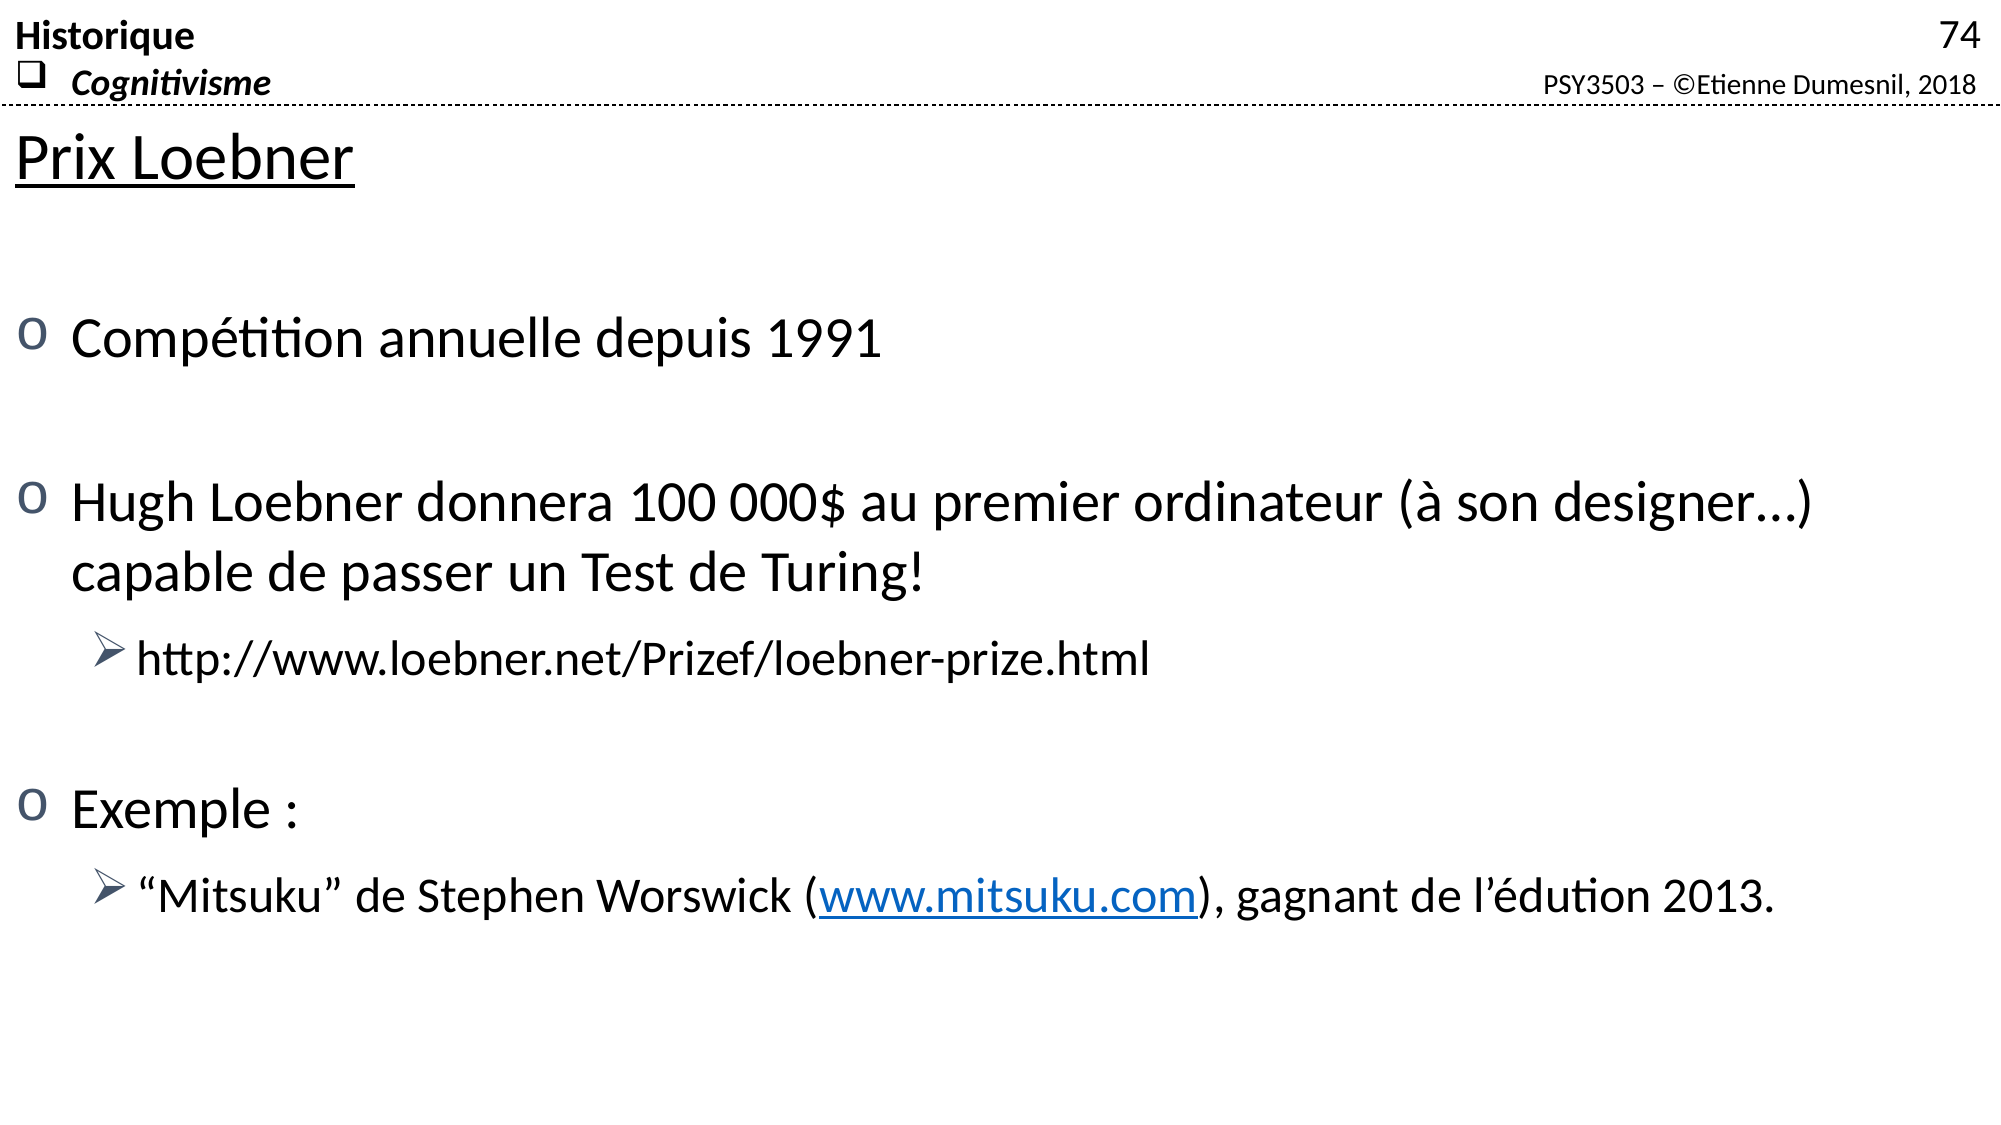

Historique
Cognitivisme
Prix Loebner

Compétition annuelle depuis 1991
Hugh Loebner donnera 100 000$ au premier ordinateur (à son designer…) capable de passer un Test de Turing!
http://www.loebner.net/Prizef/loebner-prize.html
Exemple :
“Mitsuku” de Stephen Worswick (www.mitsuku.com), gagnant de l’édution 2013.